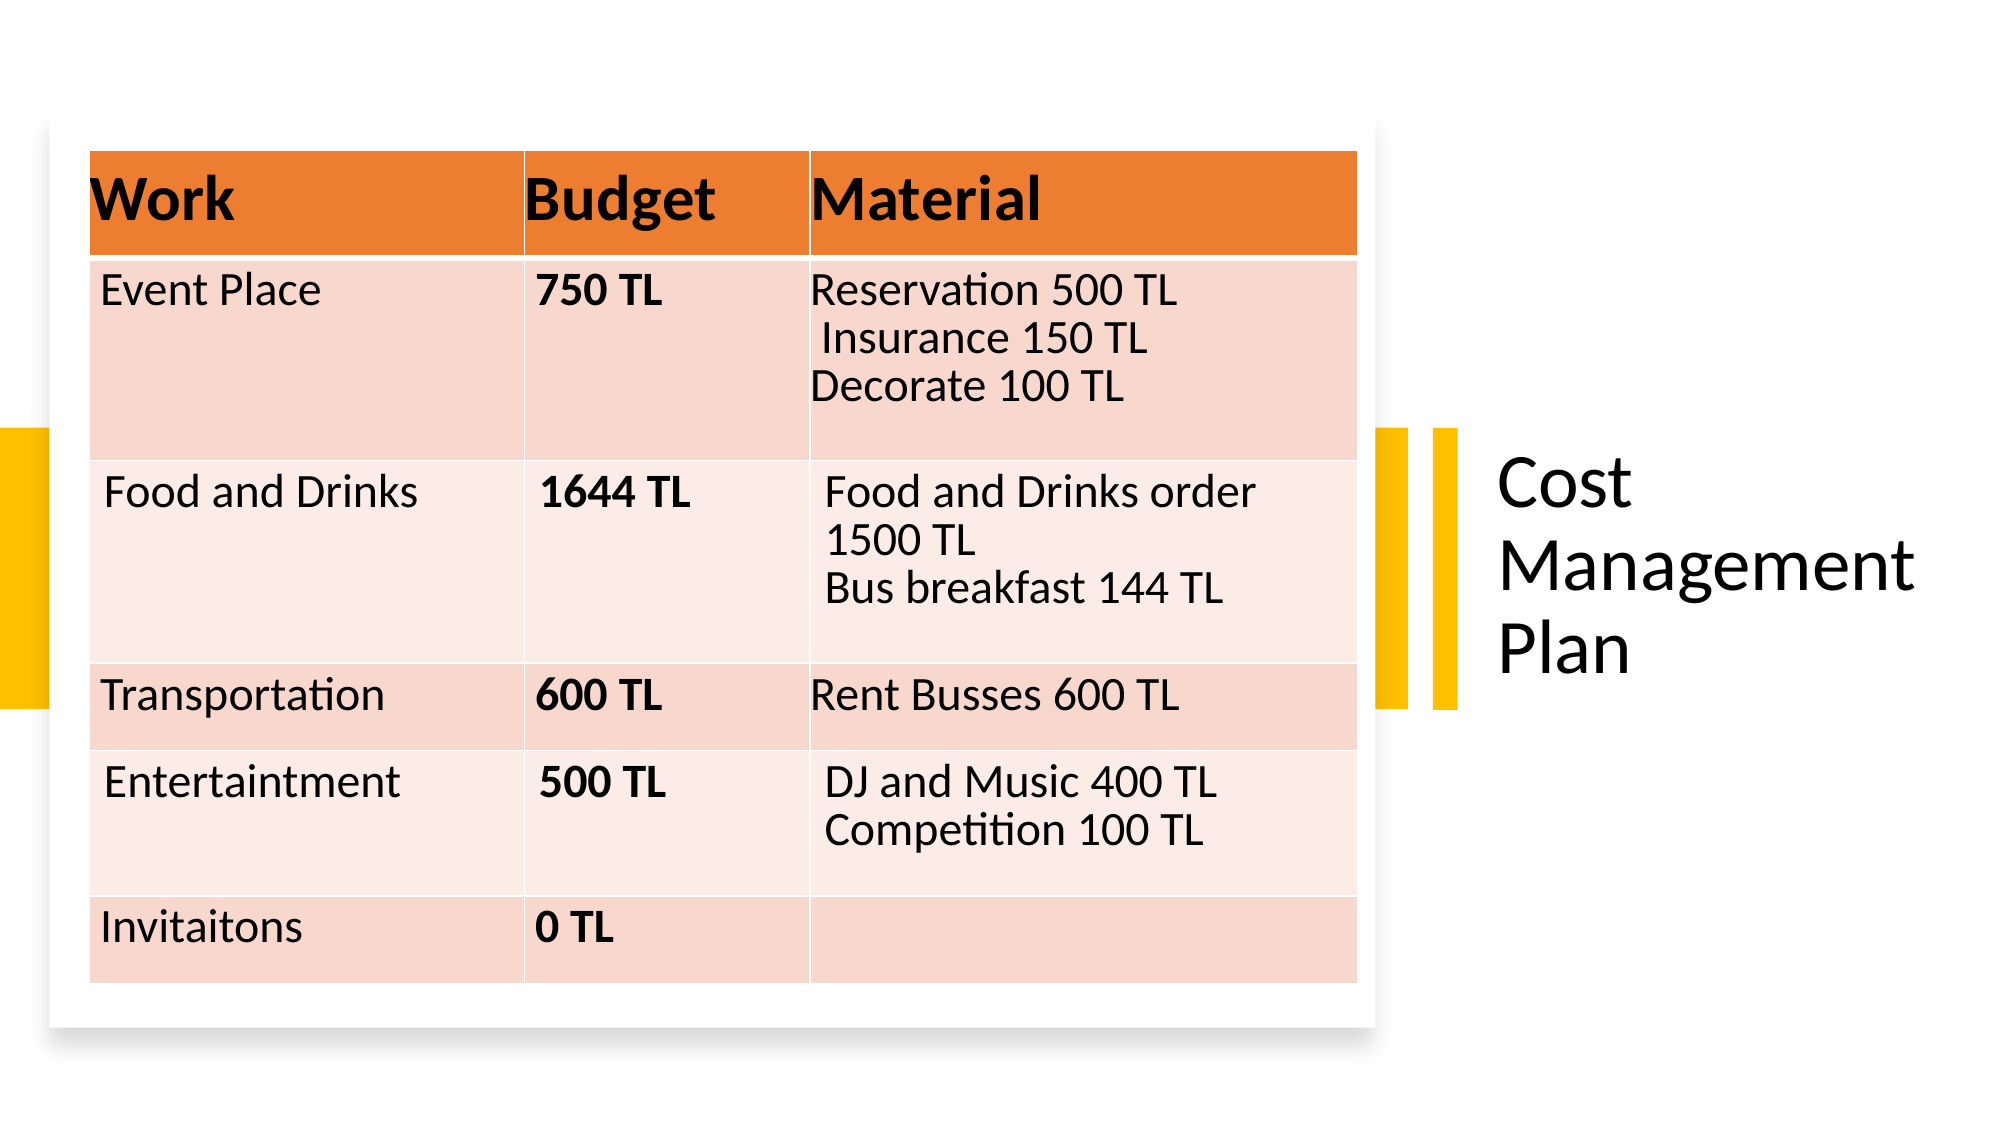

| Work | Budget | Material |
| --- | --- | --- |
| Event Place | 750 TL | Reservation 500 TL Insurance 150 TL Decorate 100 TL |
| Food and Drinks | 1644 TL | Food and Drinks order 1500 TL Bus breakfast 144 TL |
| Transportation | 600 TL | Rent Busses 600 TL |
| Entertaintment | 500 TL | DJ and Music 400 TL Competition 100 TL |
| Invitaitons | 0 TL |  |
Cost Management Plan